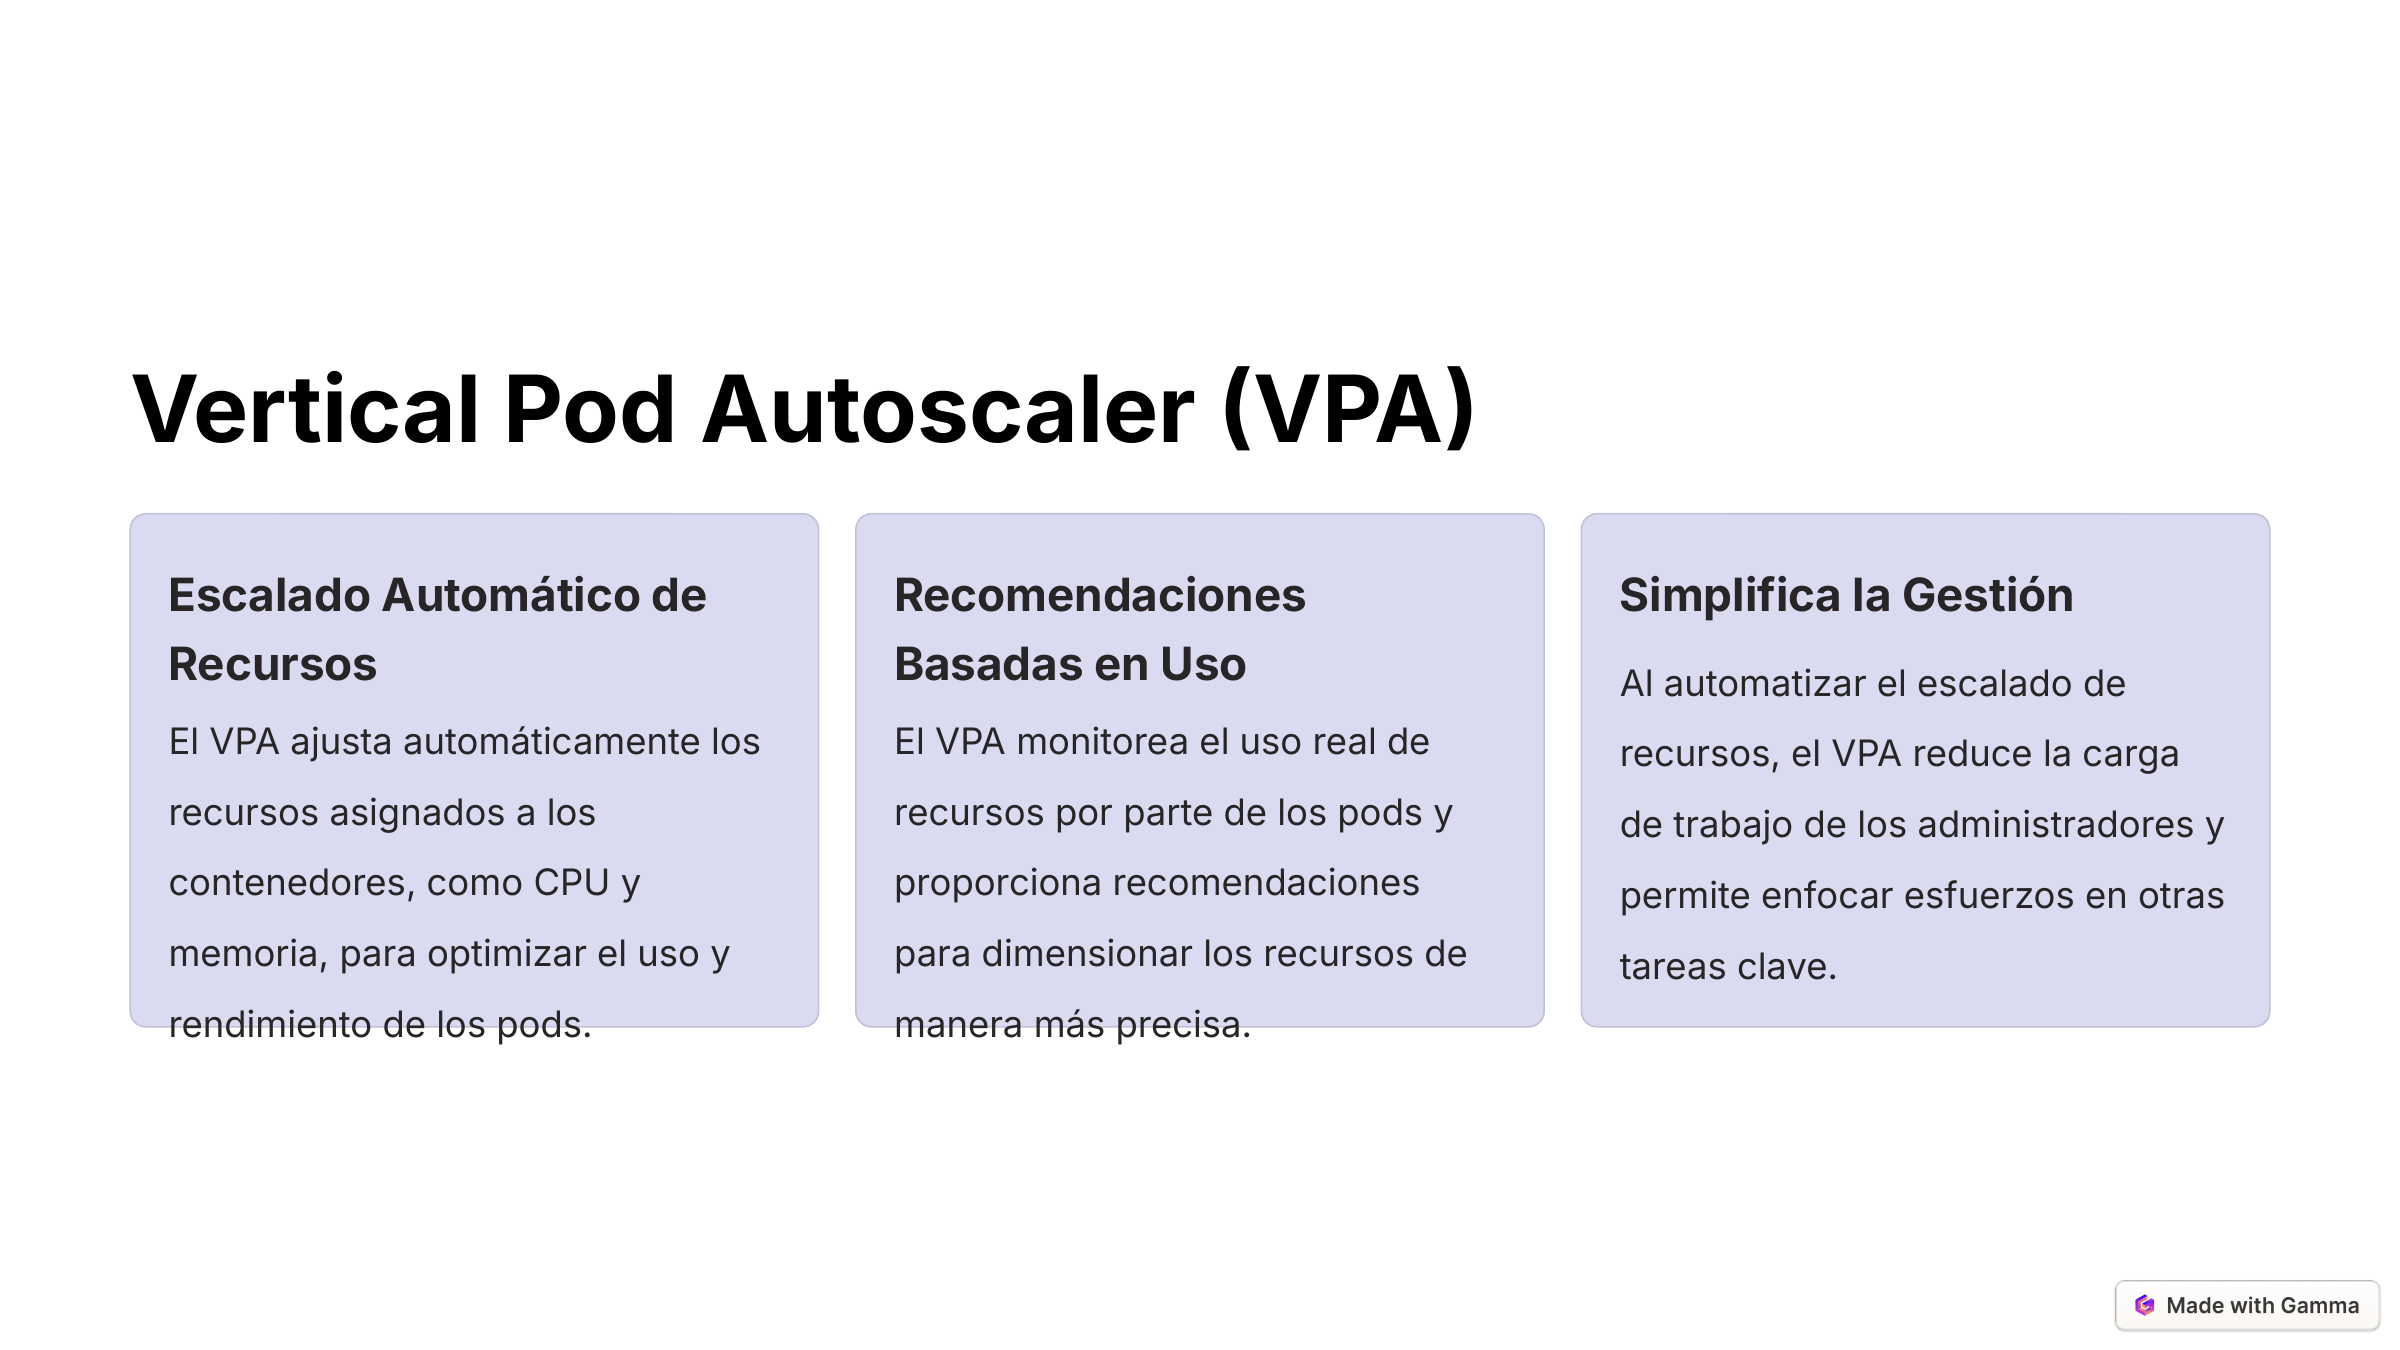

Vertical Pod Autoscaler (VPA)

Escalado Automático de Recursos
Recomendaciones Basadas en Uso
Simplifica la Gestión
Al automatizar el escalado de recursos, el VPA reduce la carga de trabajo de los administradores y permite enfocar esfuerzos en otras tareas clave.
El VPA ajusta automáticamente los recursos asignados a los contenedores, como CPU y memoria, para optimizar el uso y rendimiento de los pods.
El VPA monitorea el uso real de recursos por parte de los pods y proporciona recomendaciones para dimensionar los recursos de manera más precisa.